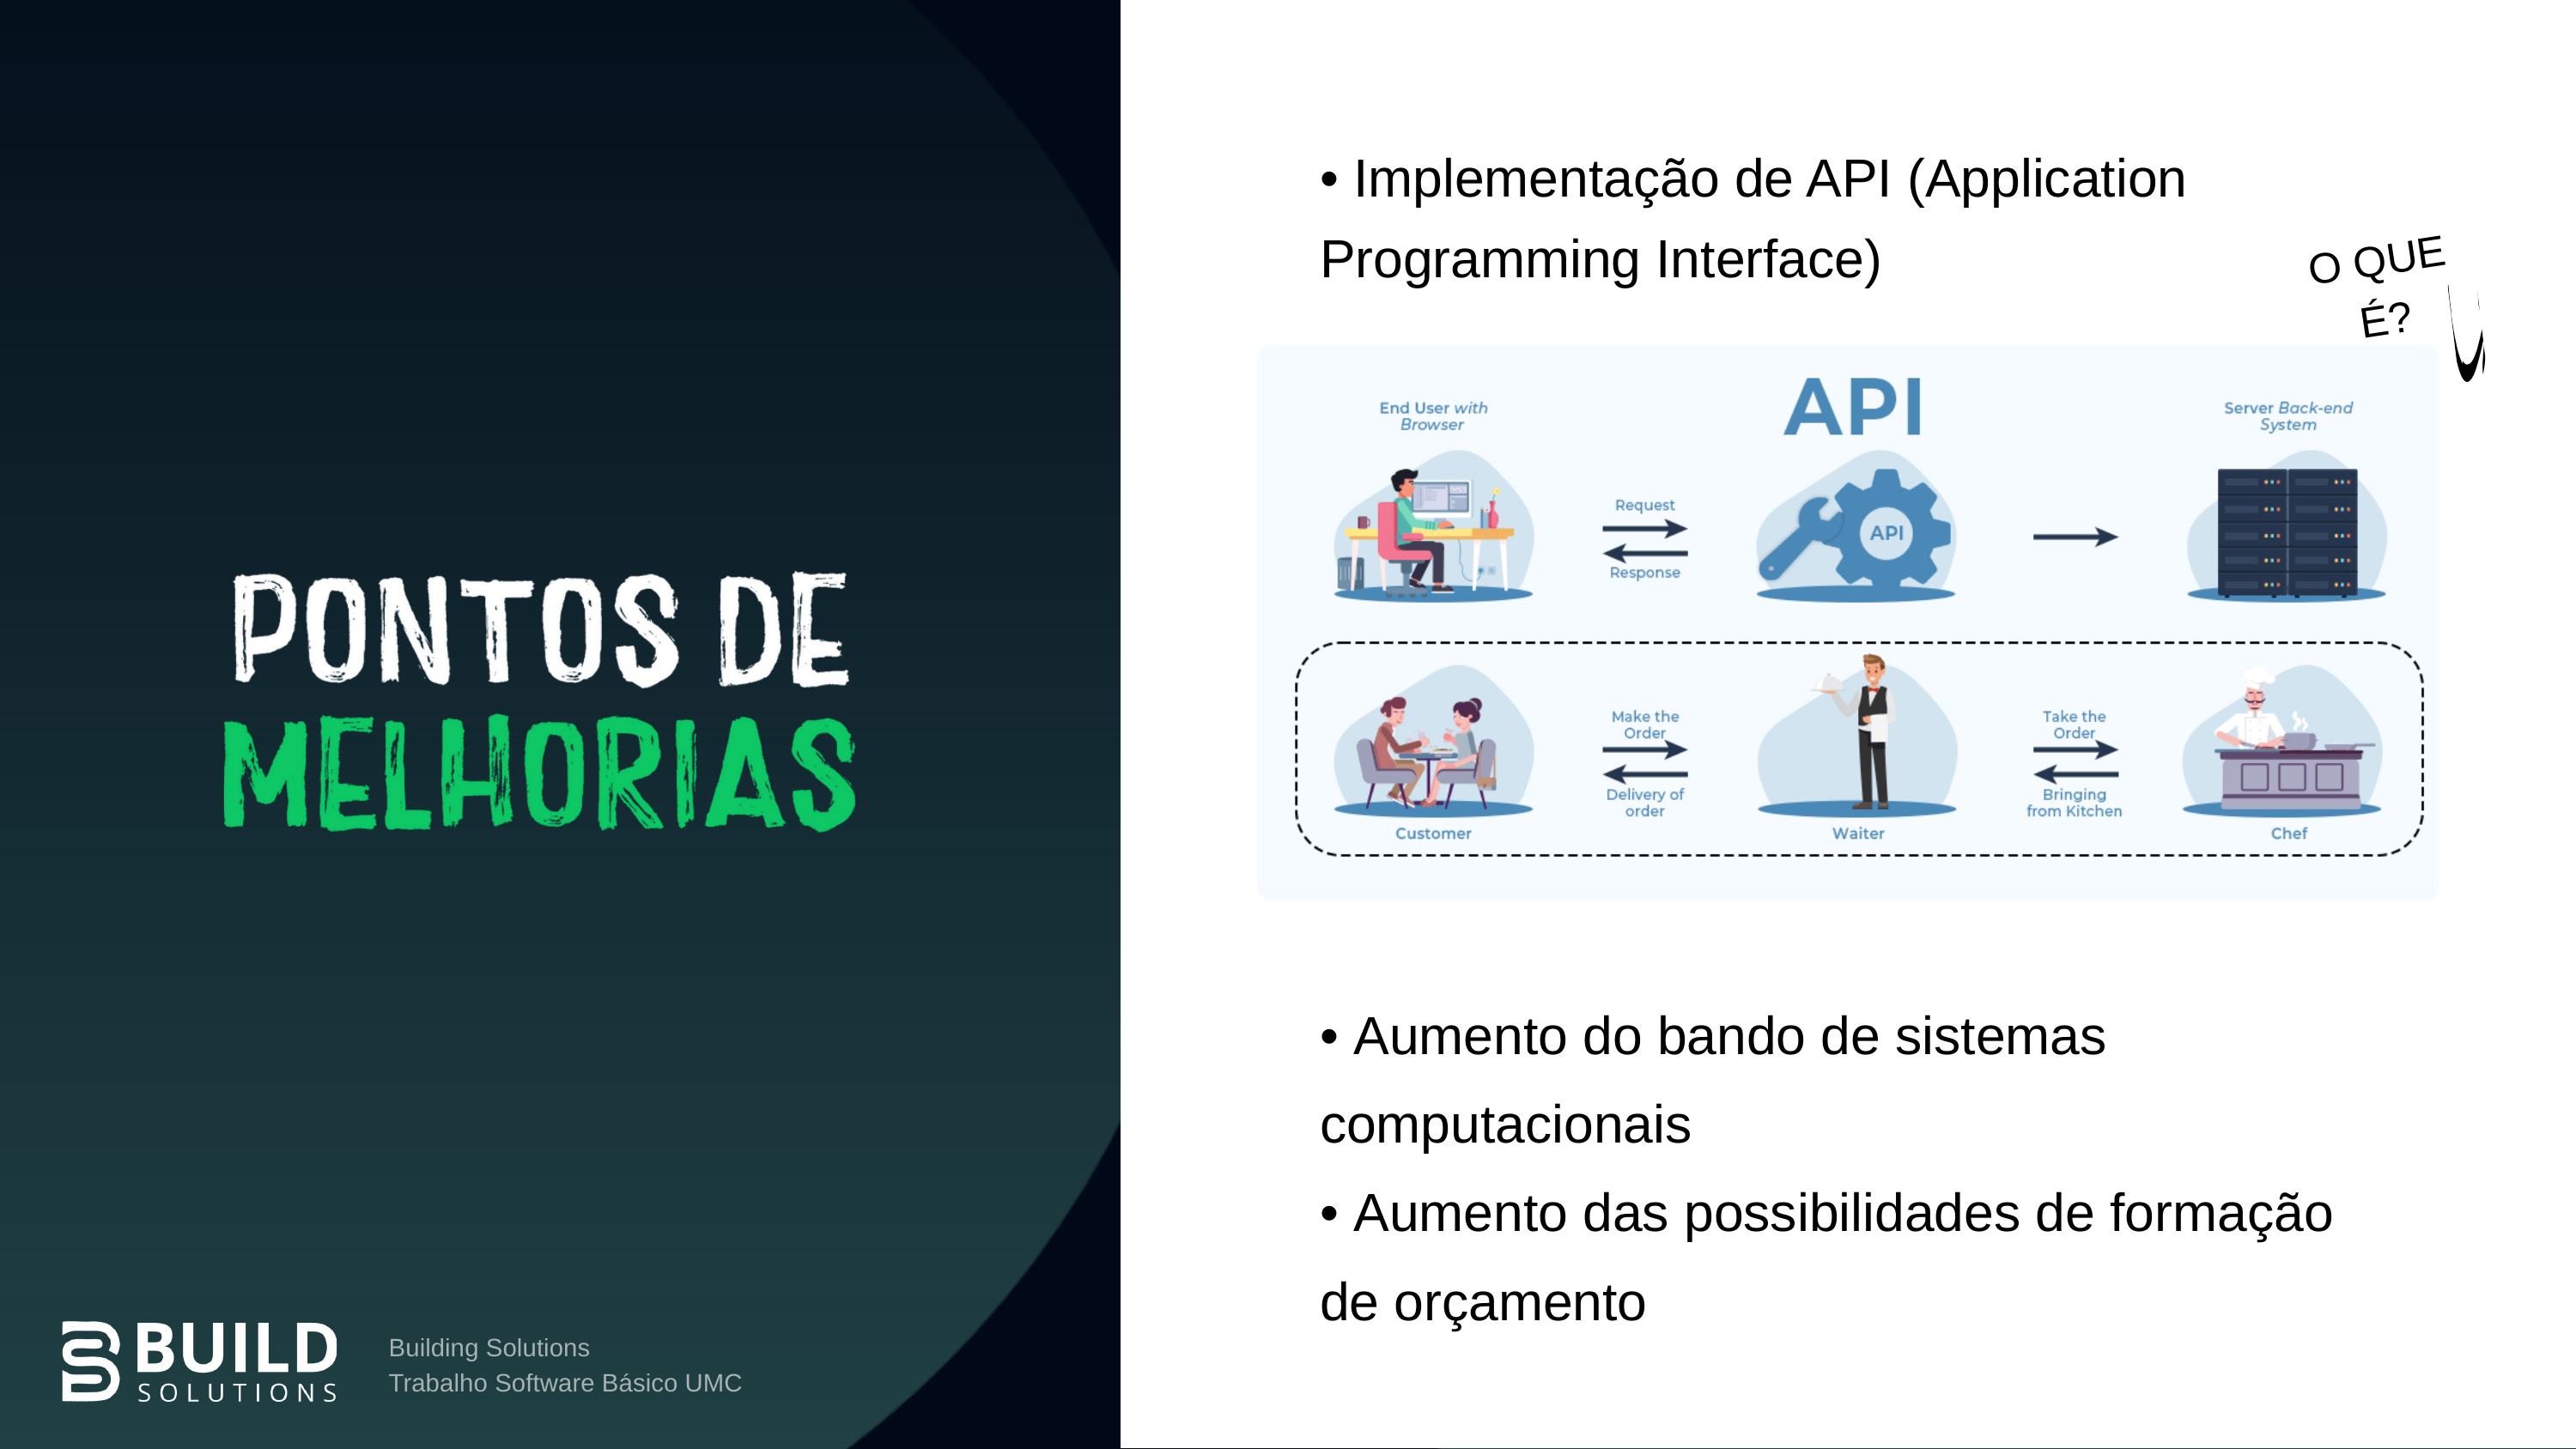

• Implementação de API (Application Programming Interface)
O QUE É?

• Aumento do bando de sistemas computacionais
• Aumento das possibilidades de formação de orçamento

Building Solutions
Trabalho Software Básico UMC